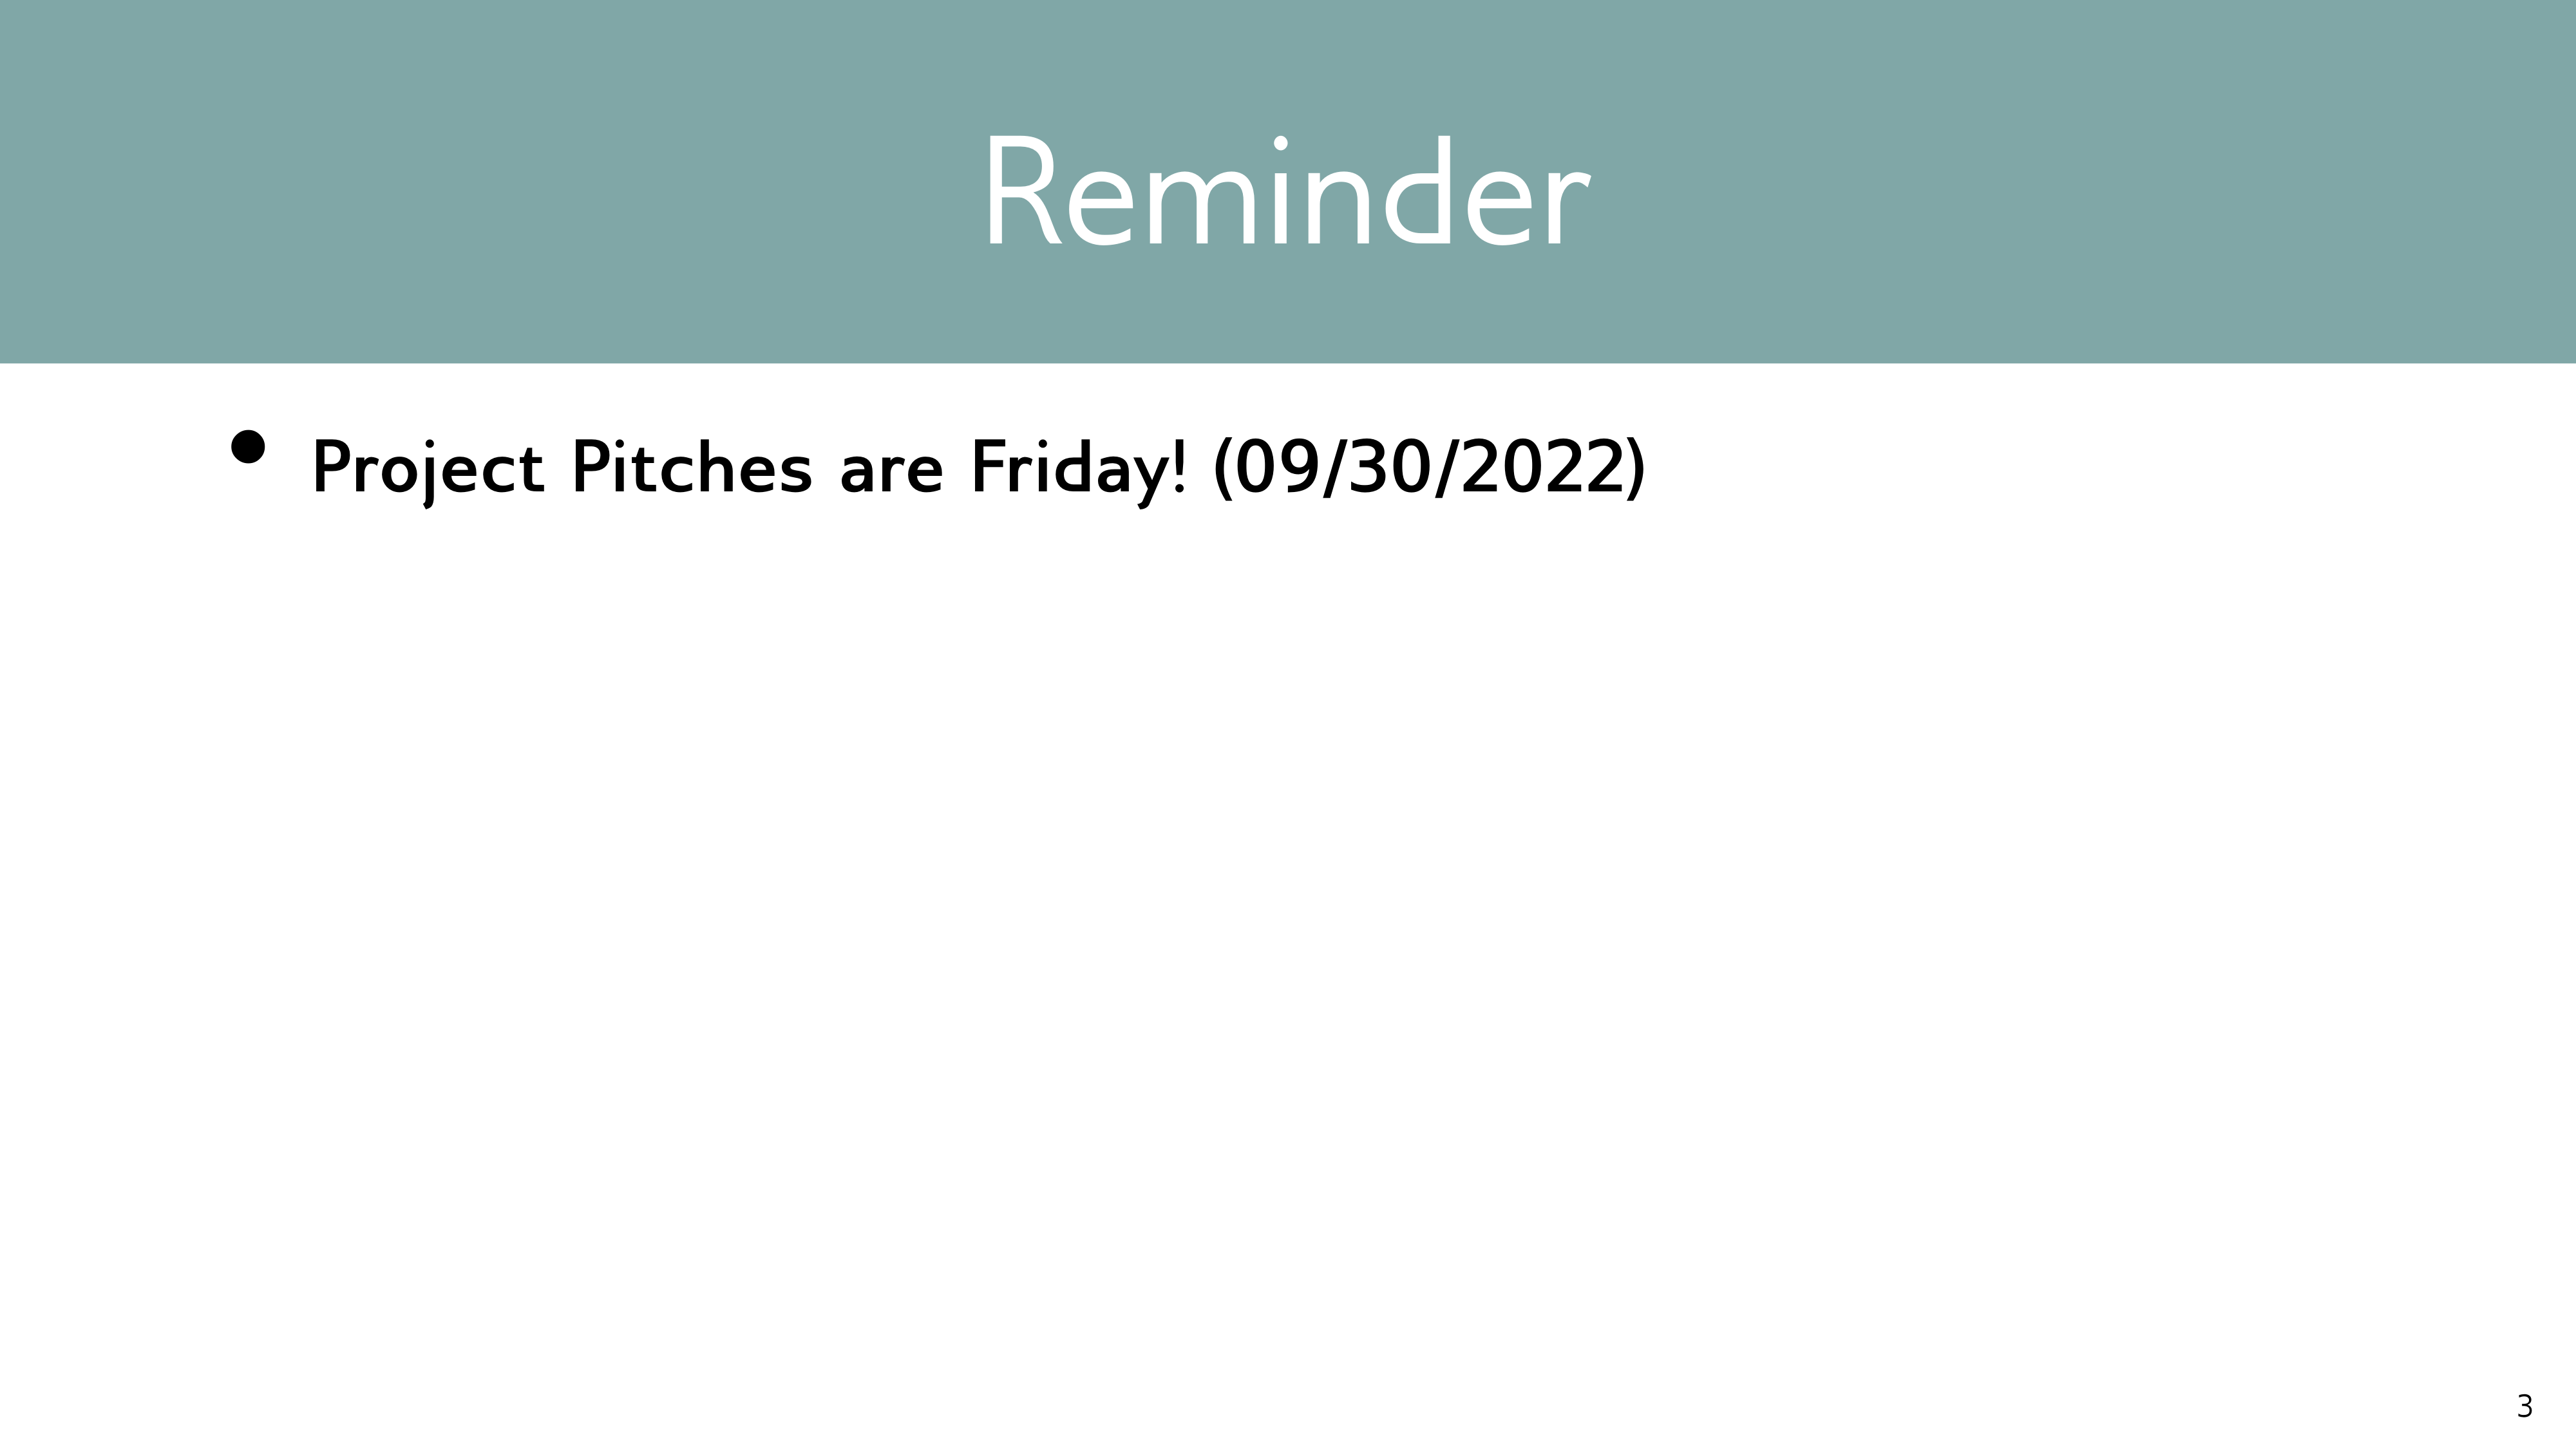

Reminder
Project Pitches are Friday! (09/30/2022)
3